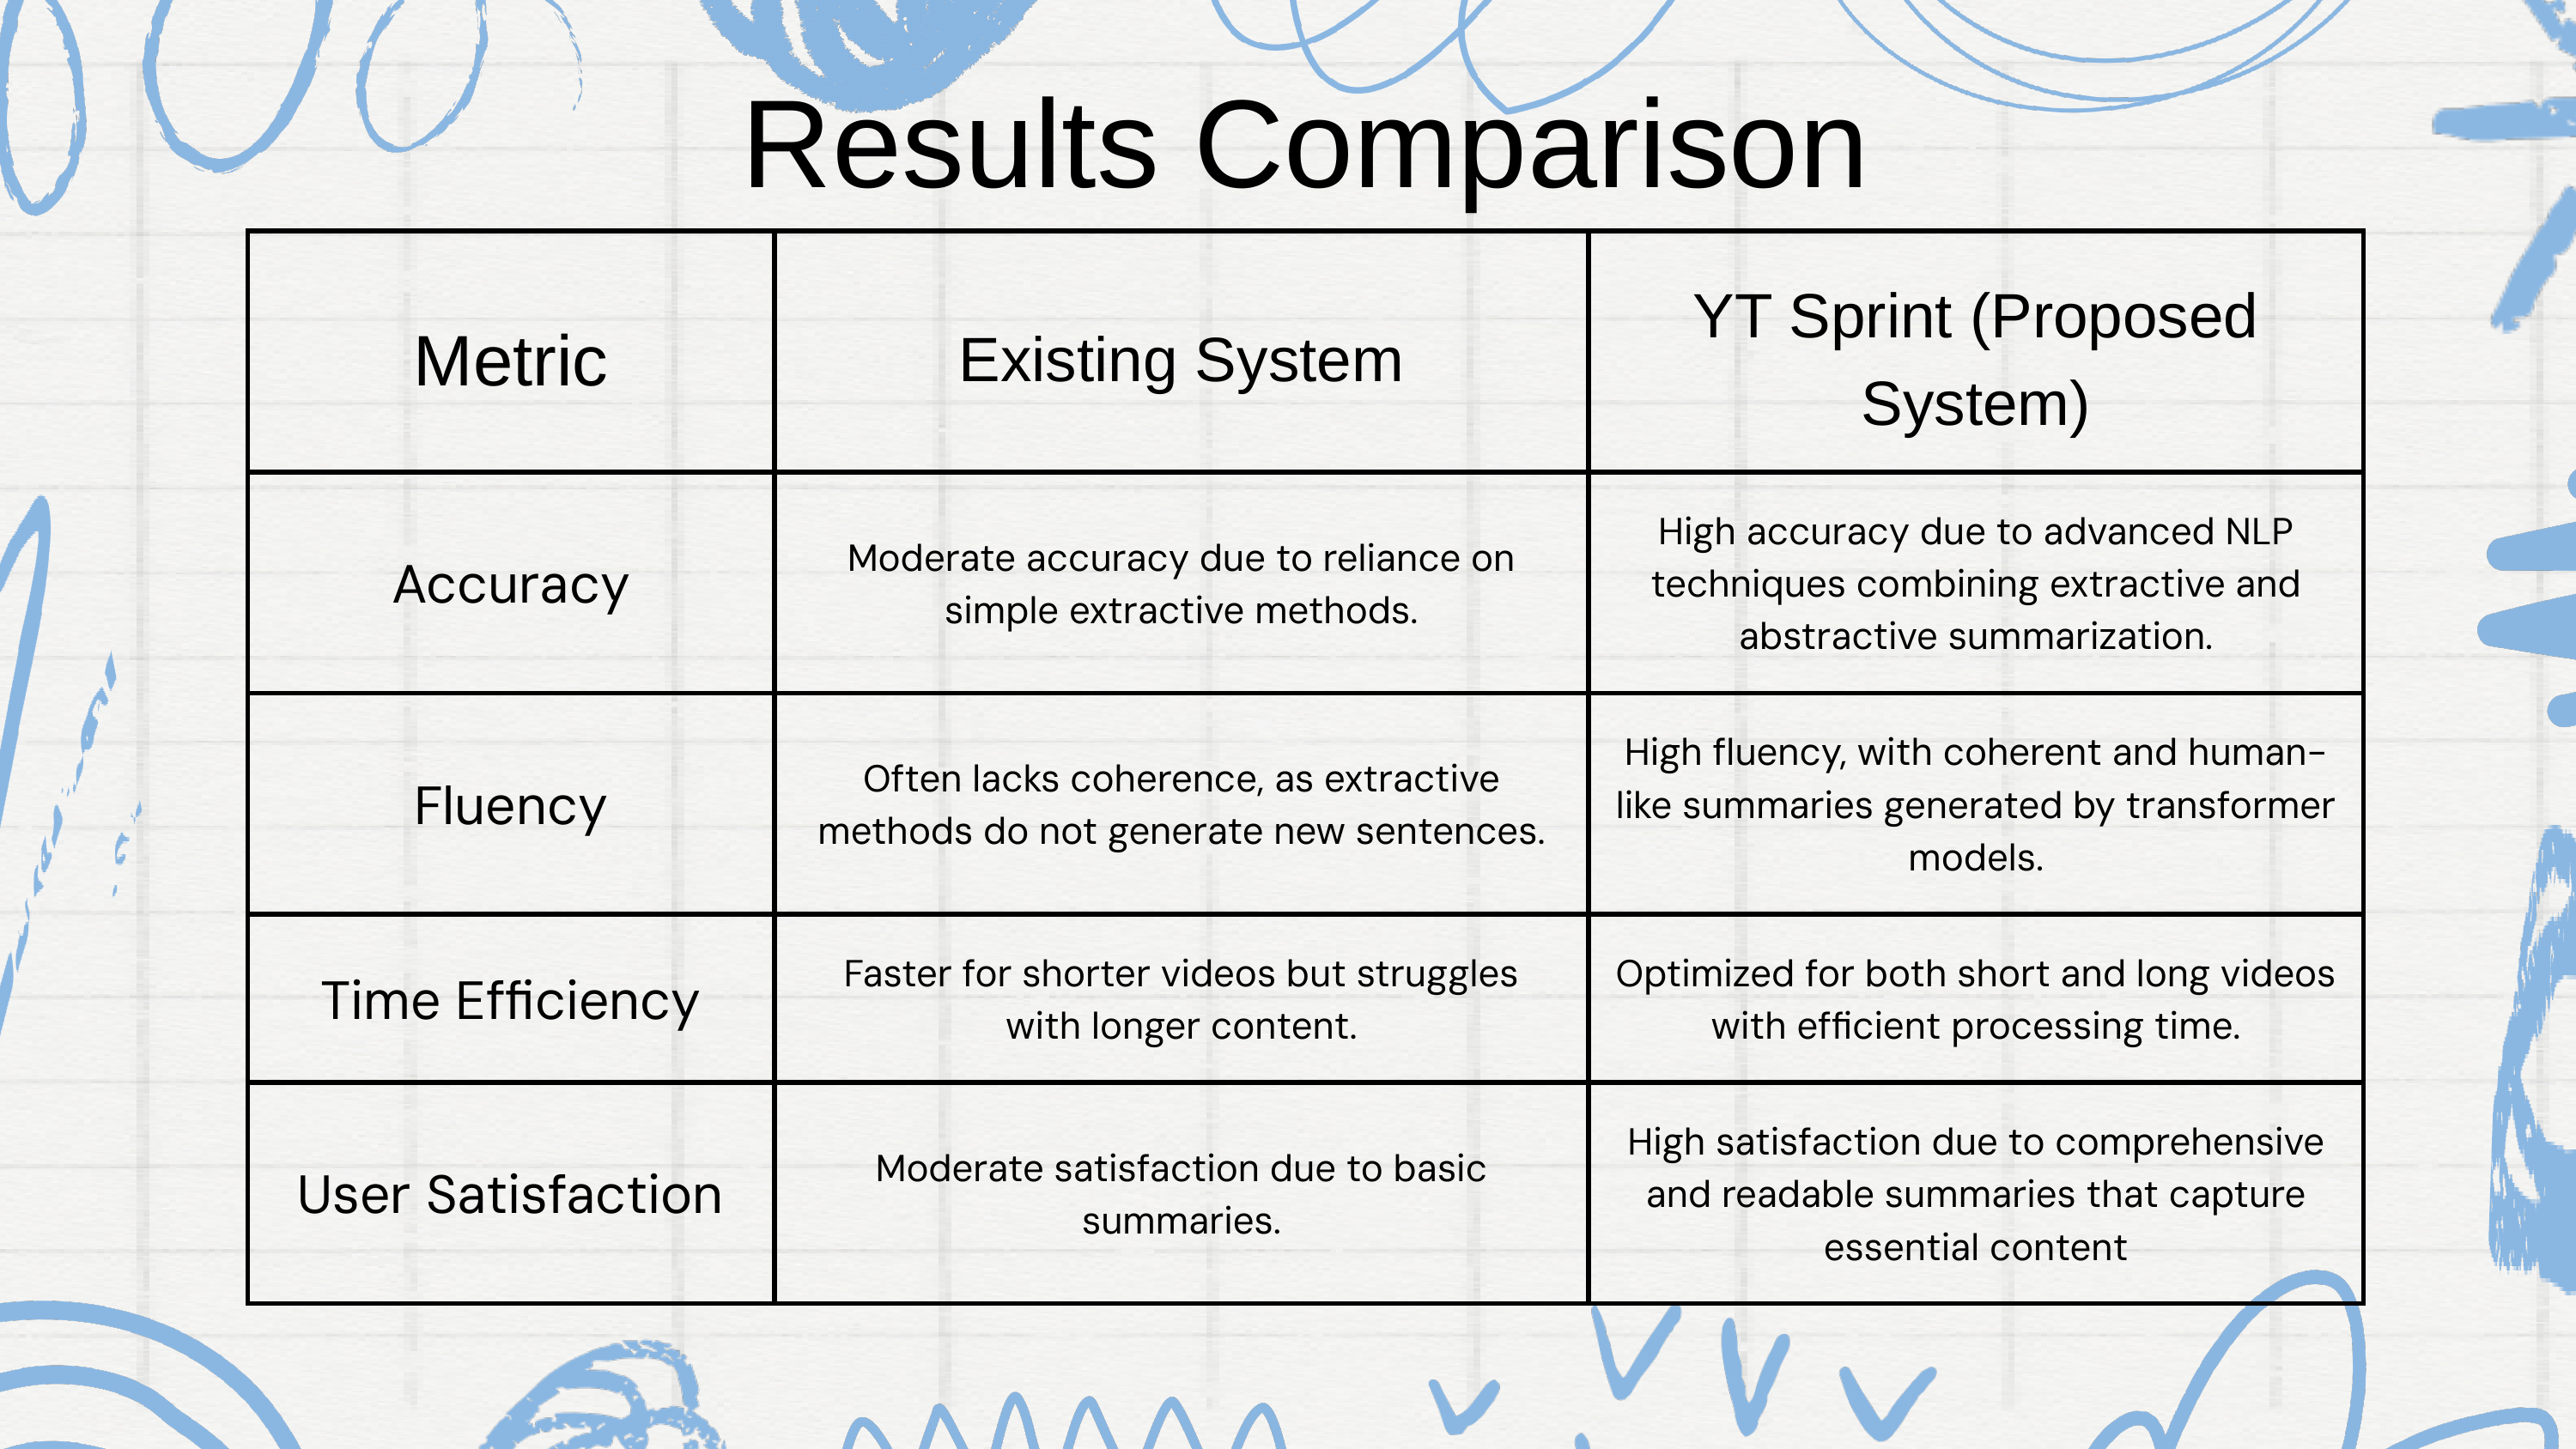

Results Comparison
| Metric | Existing System | YT Sprint (Proposed System) |
| --- | --- | --- |
| Accuracy | Moderate accuracy due to reliance on simple extractive methods. | High accuracy due to advanced NLP techniques combining extractive and abstractive summarization. |
| Fluency | Often lacks coherence, as extractive methods do not generate new sentences. | High fluency, with coherent and human-like summaries generated by transformer models. |
| Time Efficiency | Faster for shorter videos but struggles with longer content. | Optimized for both short and long videos with efficient processing time. |
| User Satisfaction | Moderate satisfaction due to basic summaries. | High satisfaction due to comprehensive and readable summaries that capture essential content |